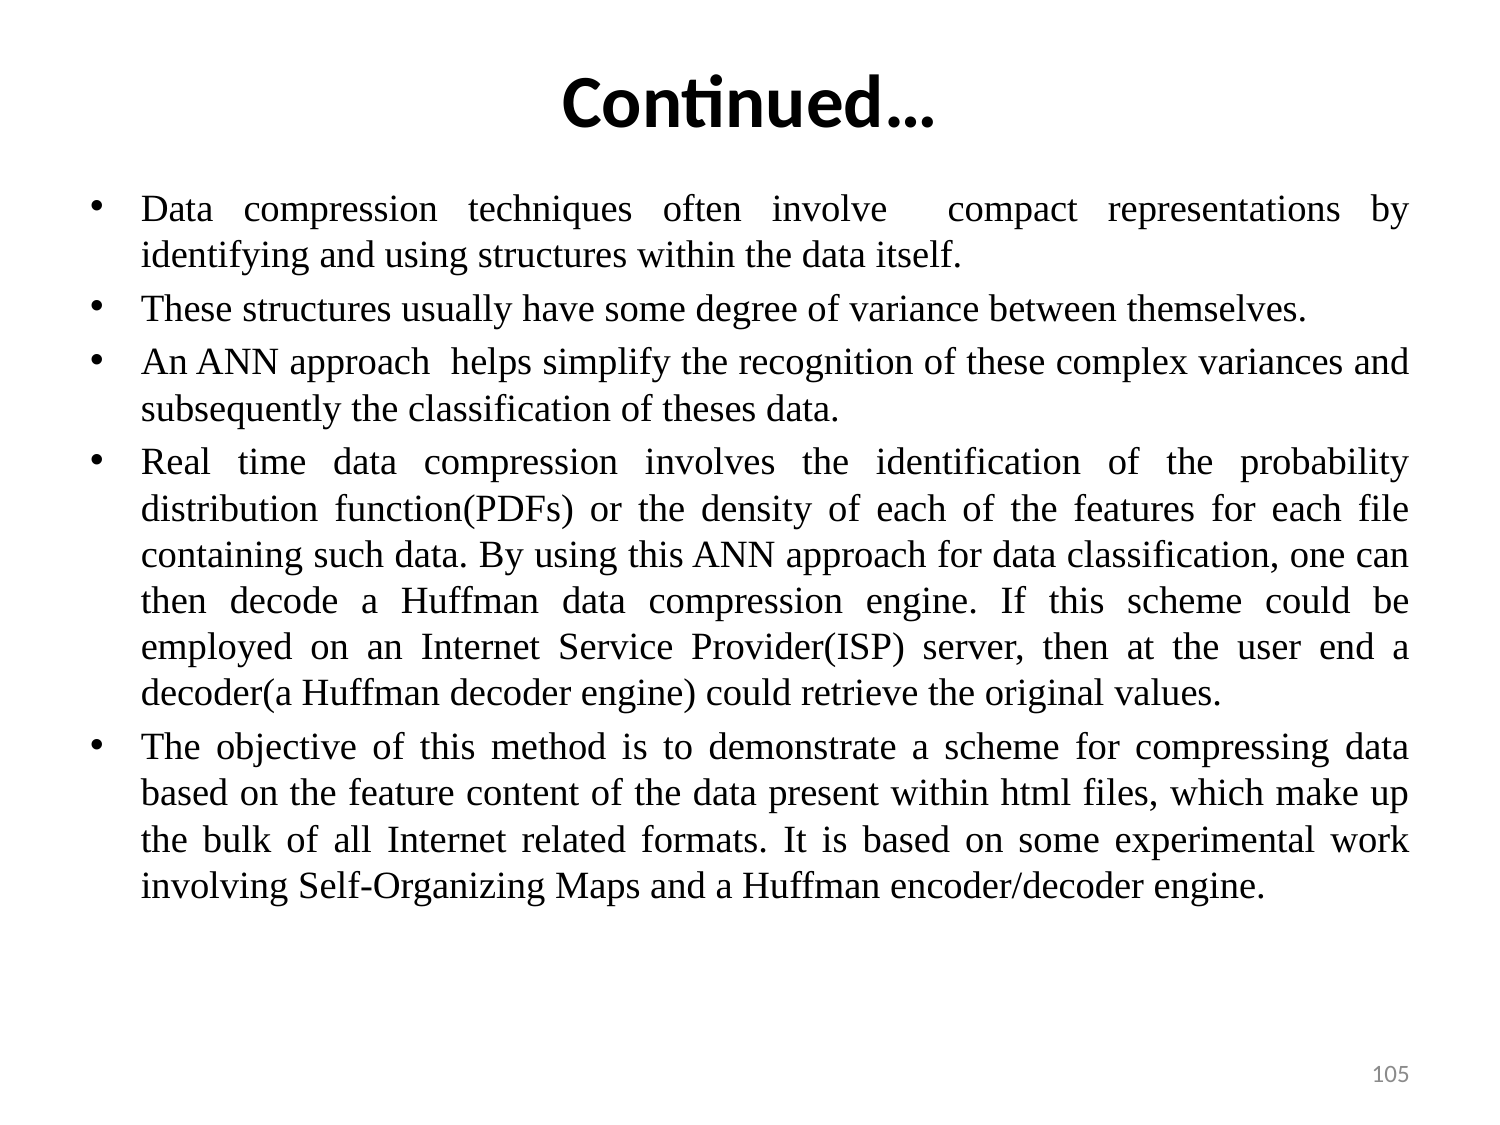

# Continued…
Data compression techniques often involve  compact representations by identifying and using structures within the data itself.
These structures usually have some degree of variance between themselves.
An ANN approach  helps simplify the recognition of these complex variances and subsequently the classification of theses data.
Real time data compression involves the identification of the probability distribution function(PDFs) or the density of each of the features for each file containing such data. By using this ANN approach for data classification, one can then decode a Huffman data compression engine. If this scheme could be employed on an Internet Service Provider(ISP) server, then at the user end a decoder(a Huffman decoder engine) could retrieve the original values.
The objective of this method is to demonstrate a scheme for compressing data based on the feature content of the data present within html files, which make up the bulk of all Internet related formats. It is based on some experimental work involving Self-Organizing Maps and a Huffman encoder/decoder engine.
105